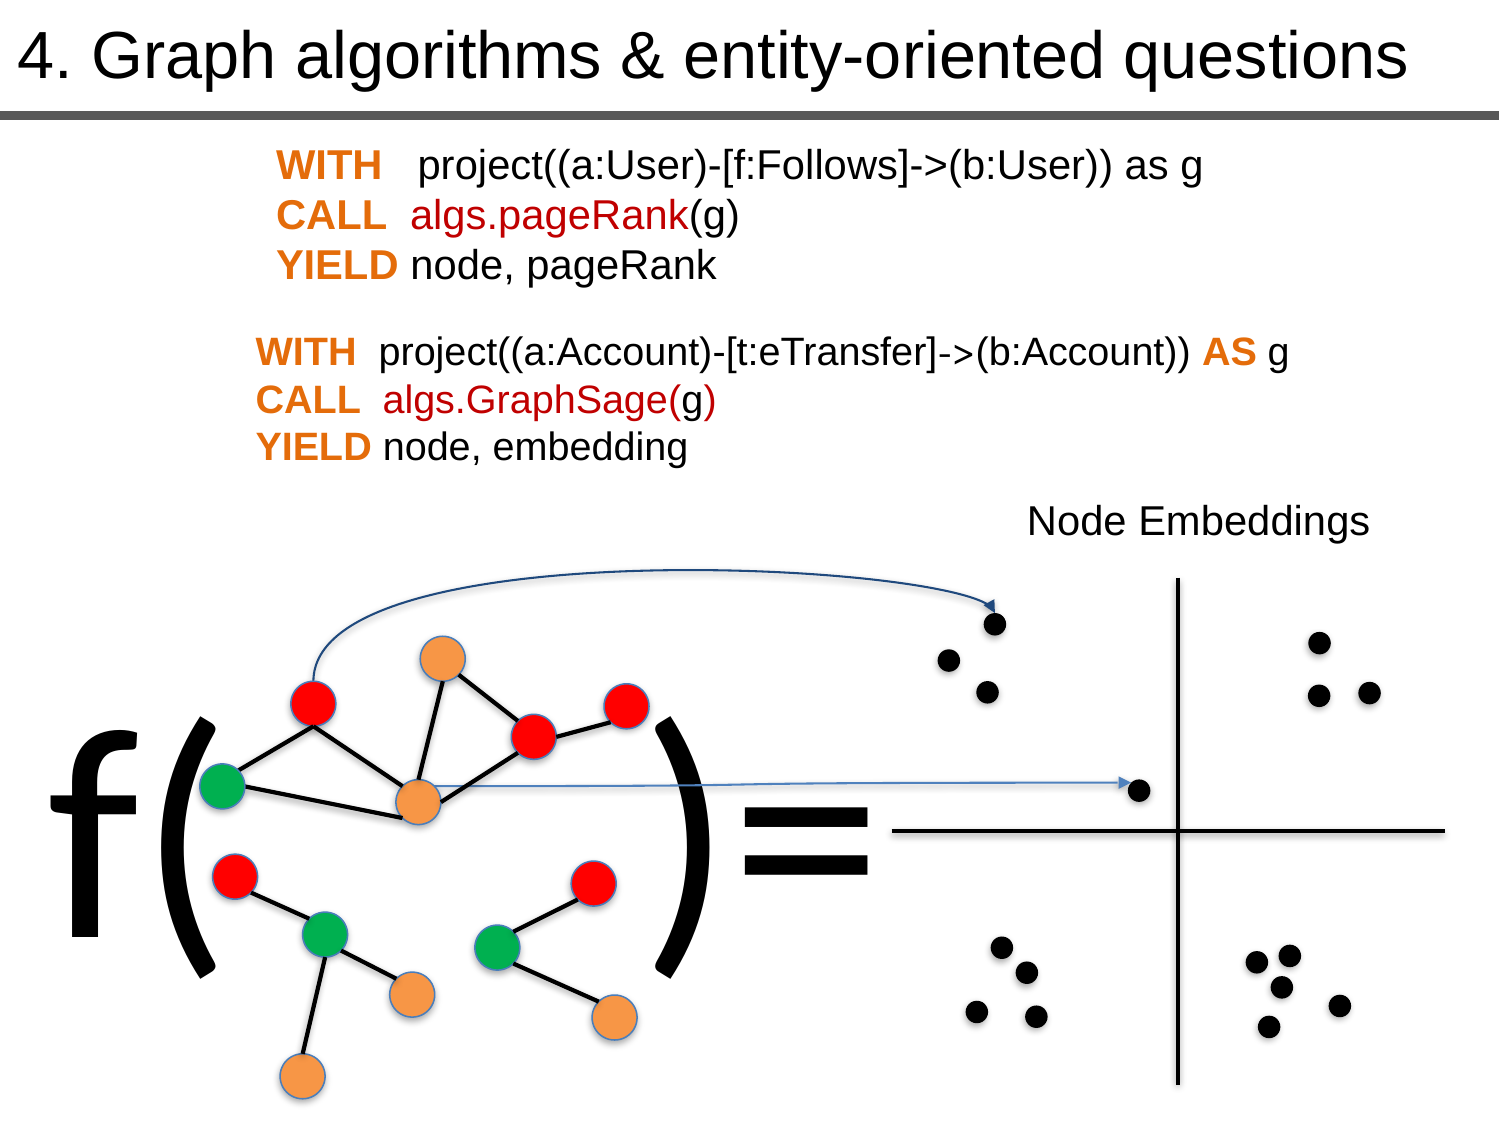

4. Graph algorithms & entity-oriented questions
WITH   project((a:User)-[f:Follows]->(b:User)) as g
CALL  algs.pageRank(g)
YIELD node, pageRank
WITH  project((a:Account)-[t:eTransfer]->(b:Account)) AS g
CALL  algs.GraphSage(g)
YIELD node, embedding
Node Embeddings

f(      )=